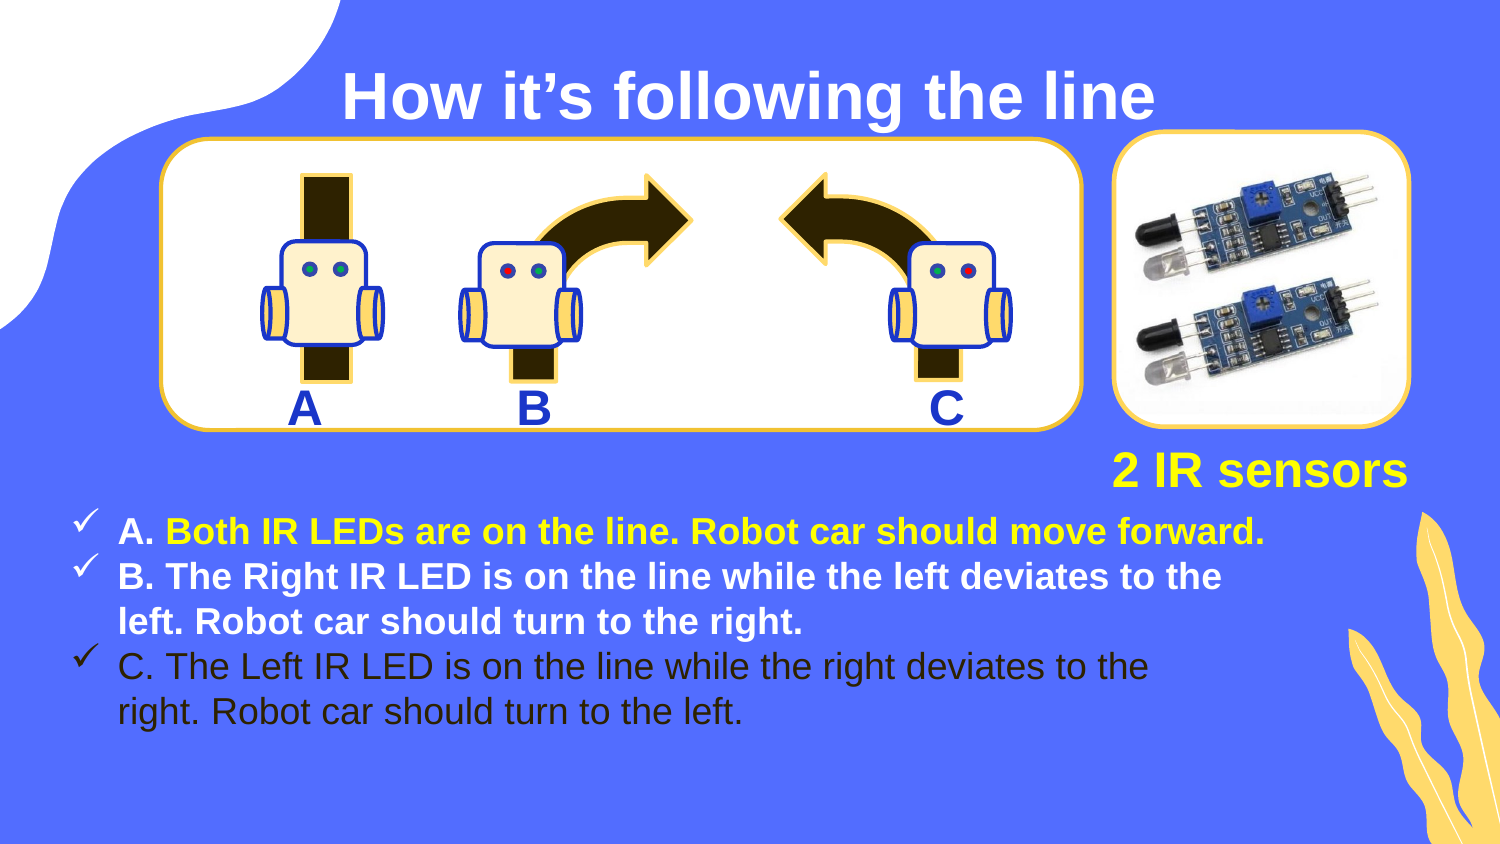

How it’s following the line

   A              B                           C

A. Both IR LEDs are on the line. Robot car should move forward.
B. The Right IR LED is on the line while the left deviates to the left. Robot car should turn to the right.
C. The Left IR LED is on the line while the right deviates to the right. Robot car should turn to the left.

# 2 IR sensors